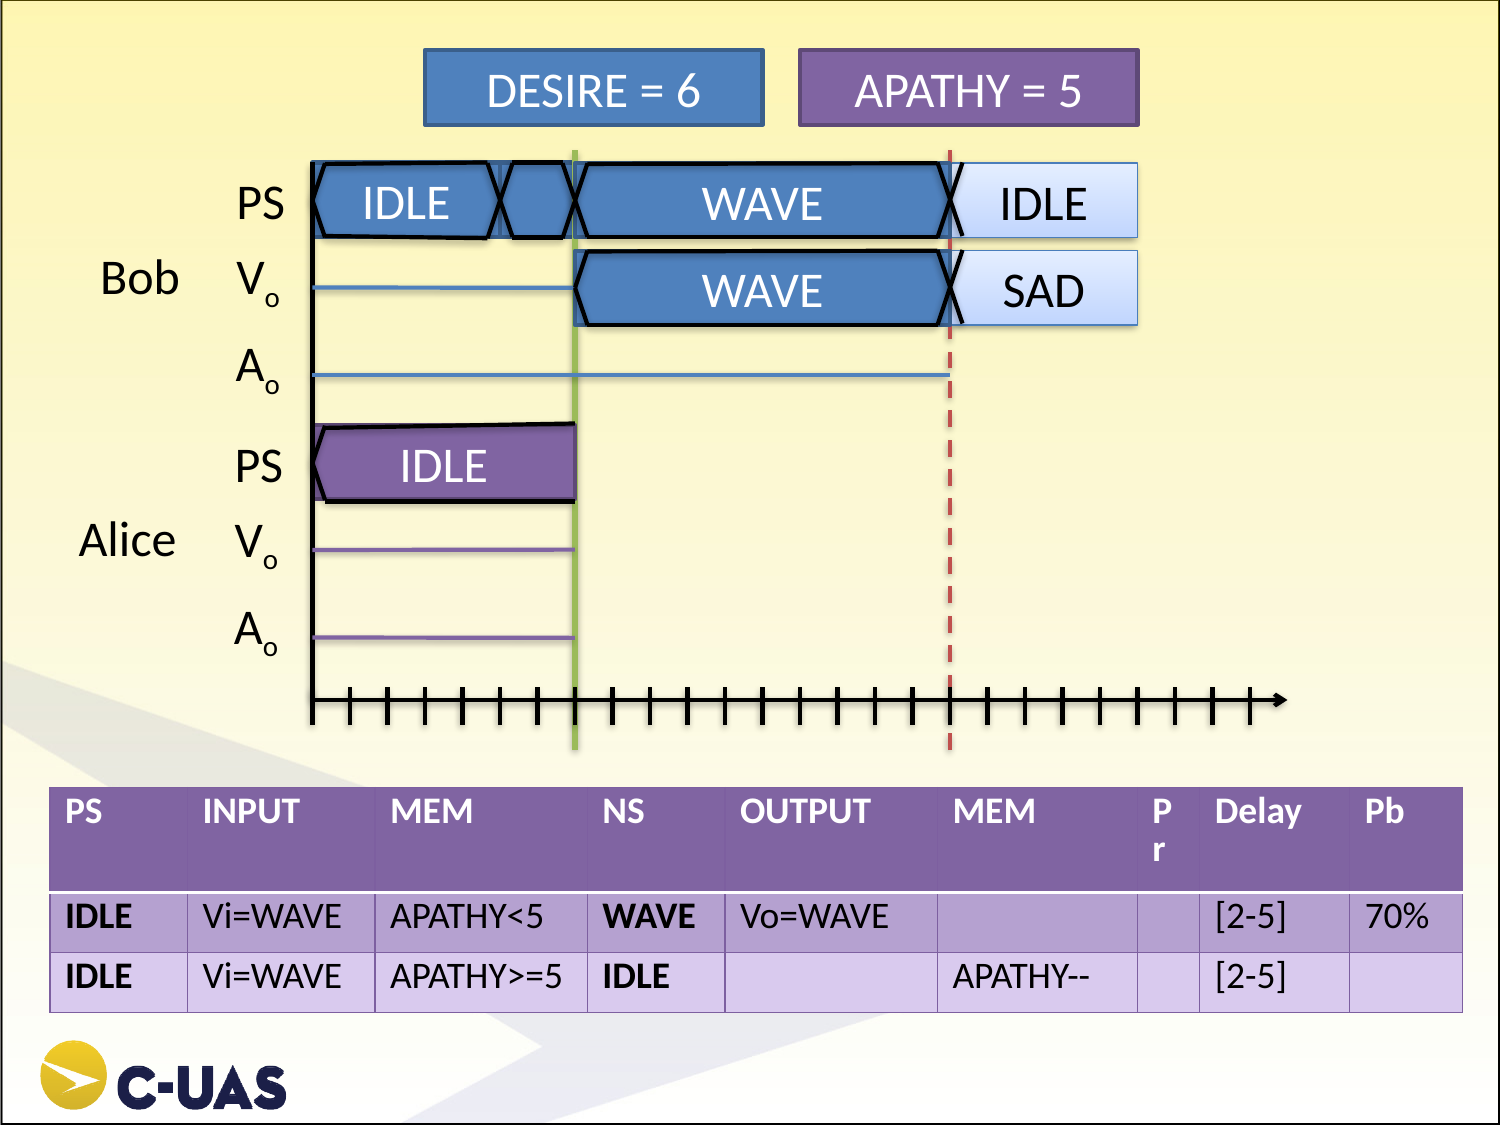

DESIRE = 6
APATHY = 5
PS
IDLE

IDLE
WAVE
Bob
Vo
WAVE
SAD
Ao
PS
IDLE
Alice
Vo
Ao
| PS | INPUT | MEM | NS | OUTPUT | MEM | Pr | Delay | Pb |
| --- | --- | --- | --- | --- | --- | --- | --- | --- |
| IDLE | Vi=WAVE | APATHY<5 | WAVE | Vo=WAVE |  |  | [2-5] | 70% |
| IDLE | Vi=WAVE | APATHY>=5 | IDLE |  | APATHY-- |  | [2-5] |  |